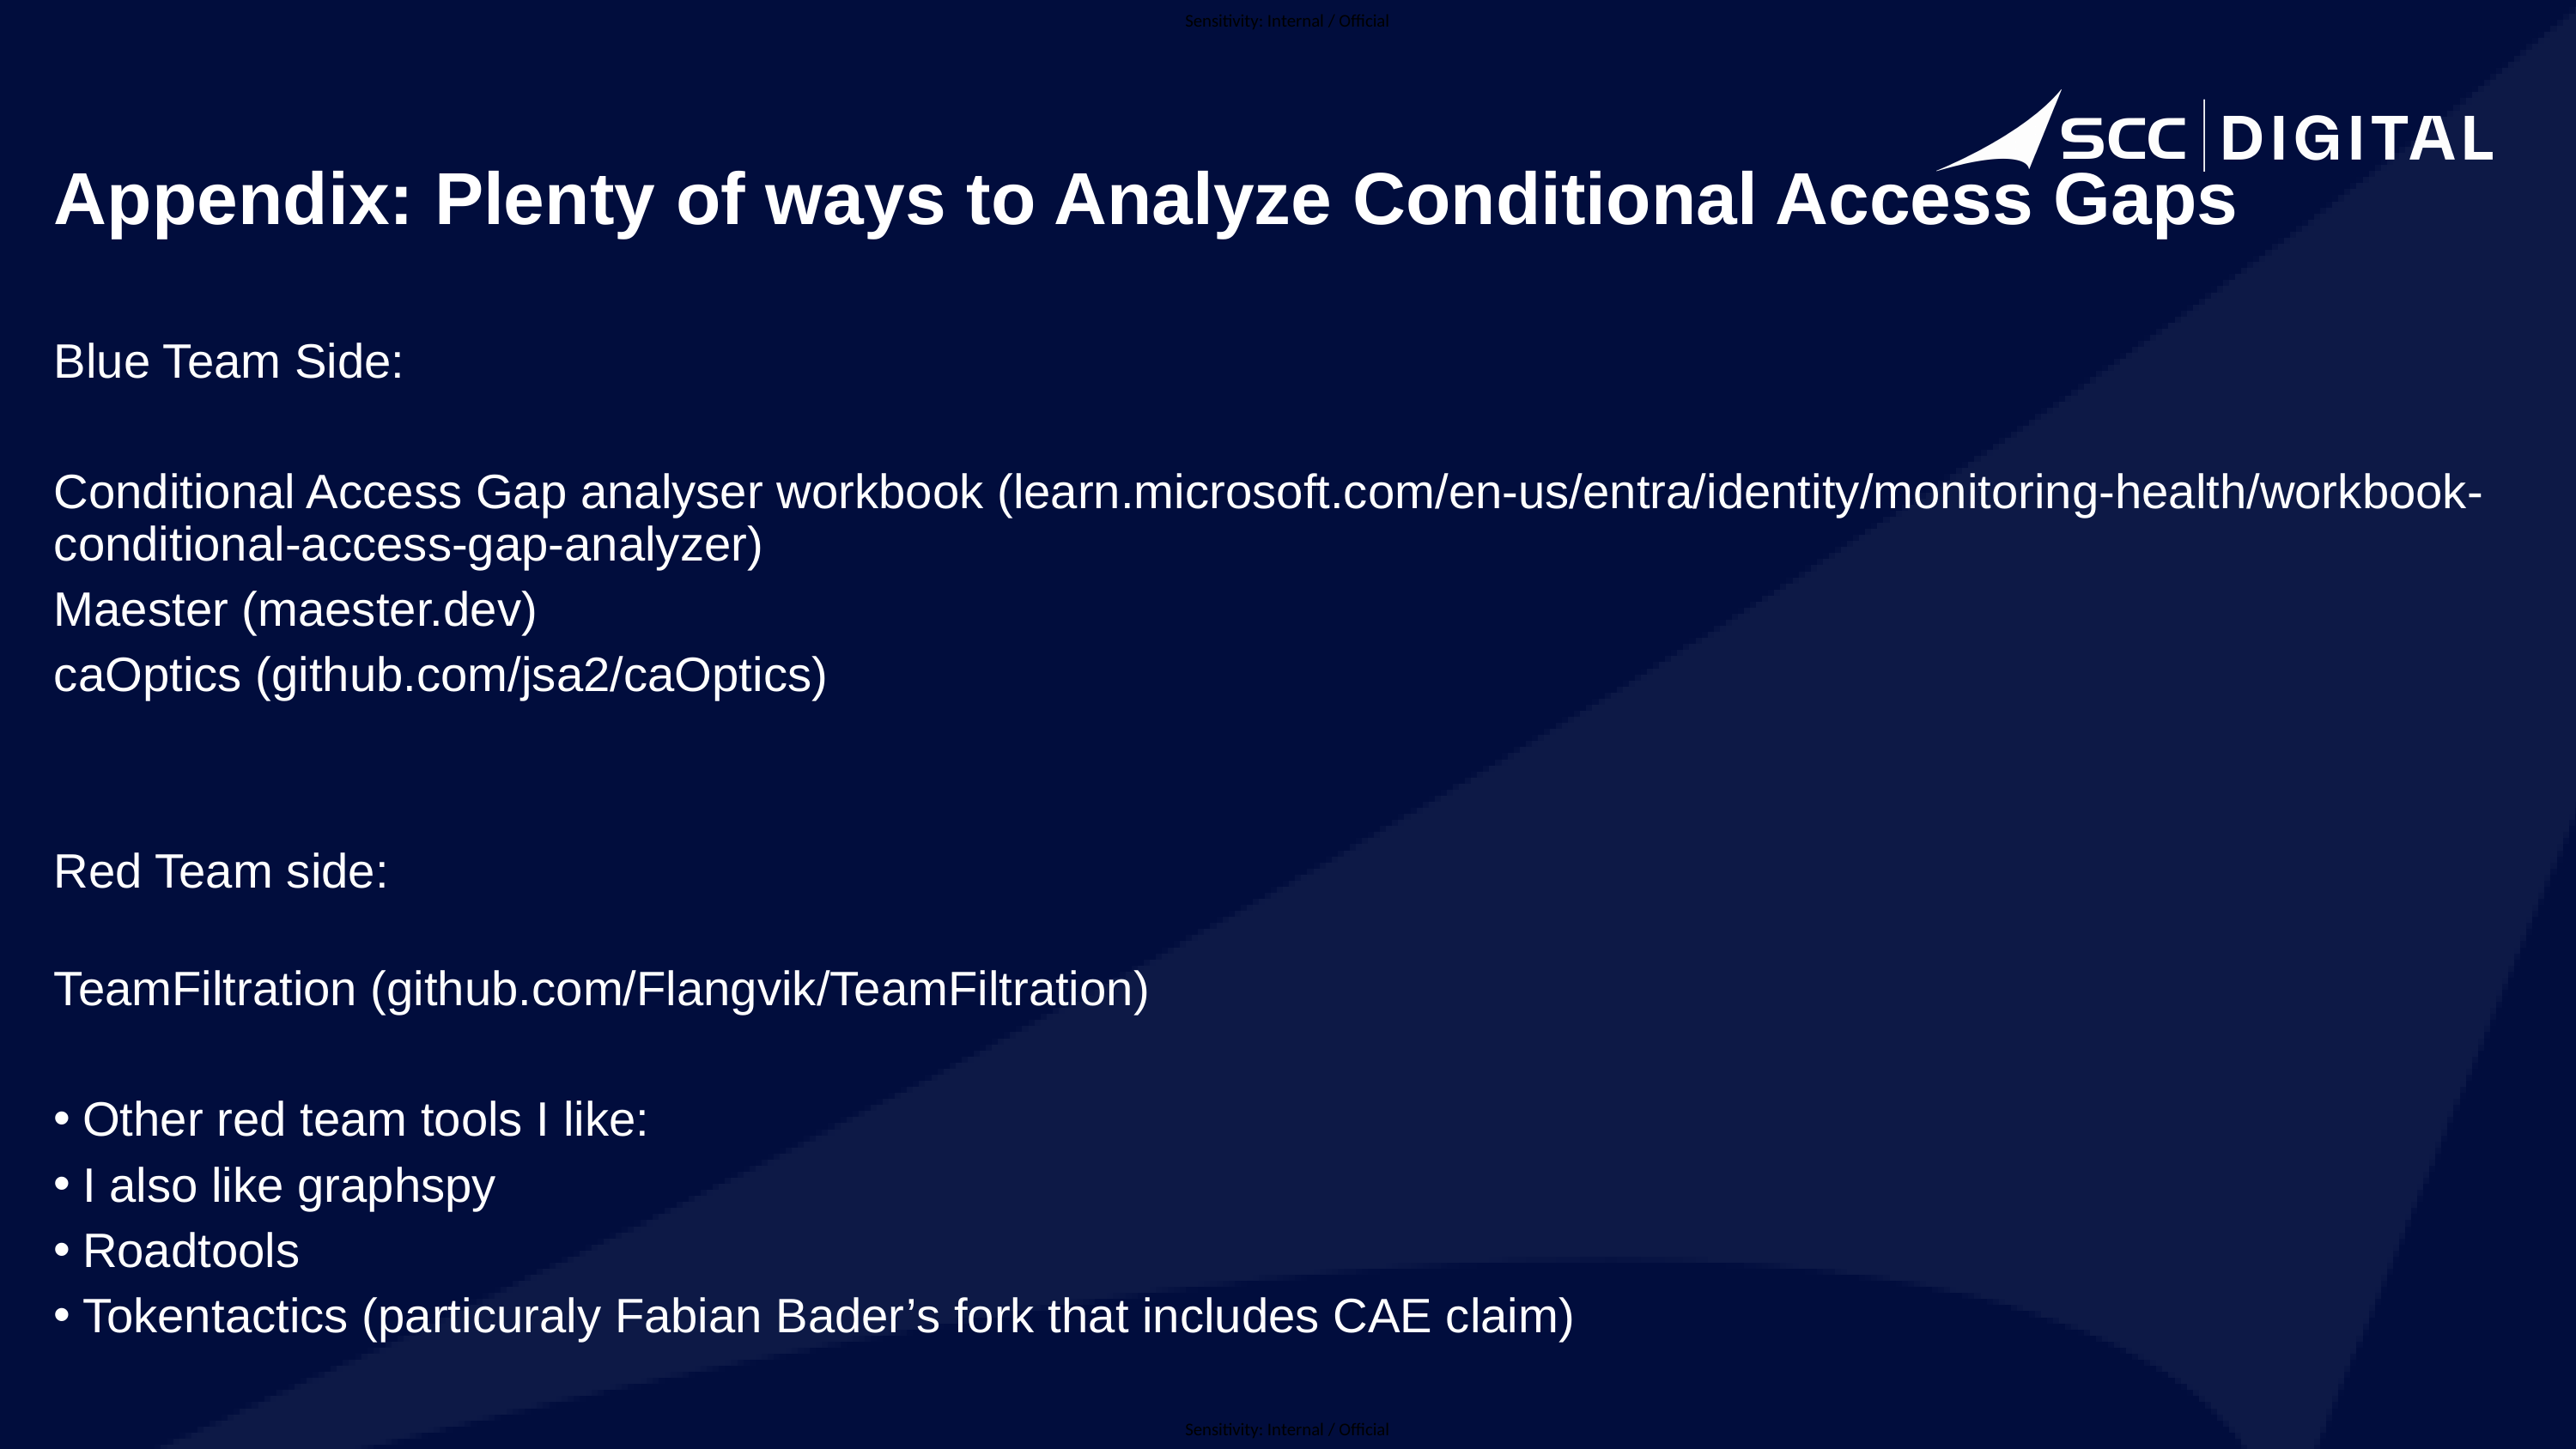

# Appendix: Plenty of ways to Analyze Conditional Access Gaps
Blue Team Side:

Conditional Access Gap analyser workbook (learn.microsoft.com/en-us/entra/identity/monitoring-health/workbook-conditional-access-gap-analyzer)
Maester (maester.dev)
caOptics (github.com/jsa2/caOptics)

Red Team side:
TeamFiltration (github.com/Flangvik/TeamFiltration)

Other red team tools I like:
I also like graphspy
Roadtools
Tokentactics (particuraly Fabian Bader’s fork that includes CAE claim)